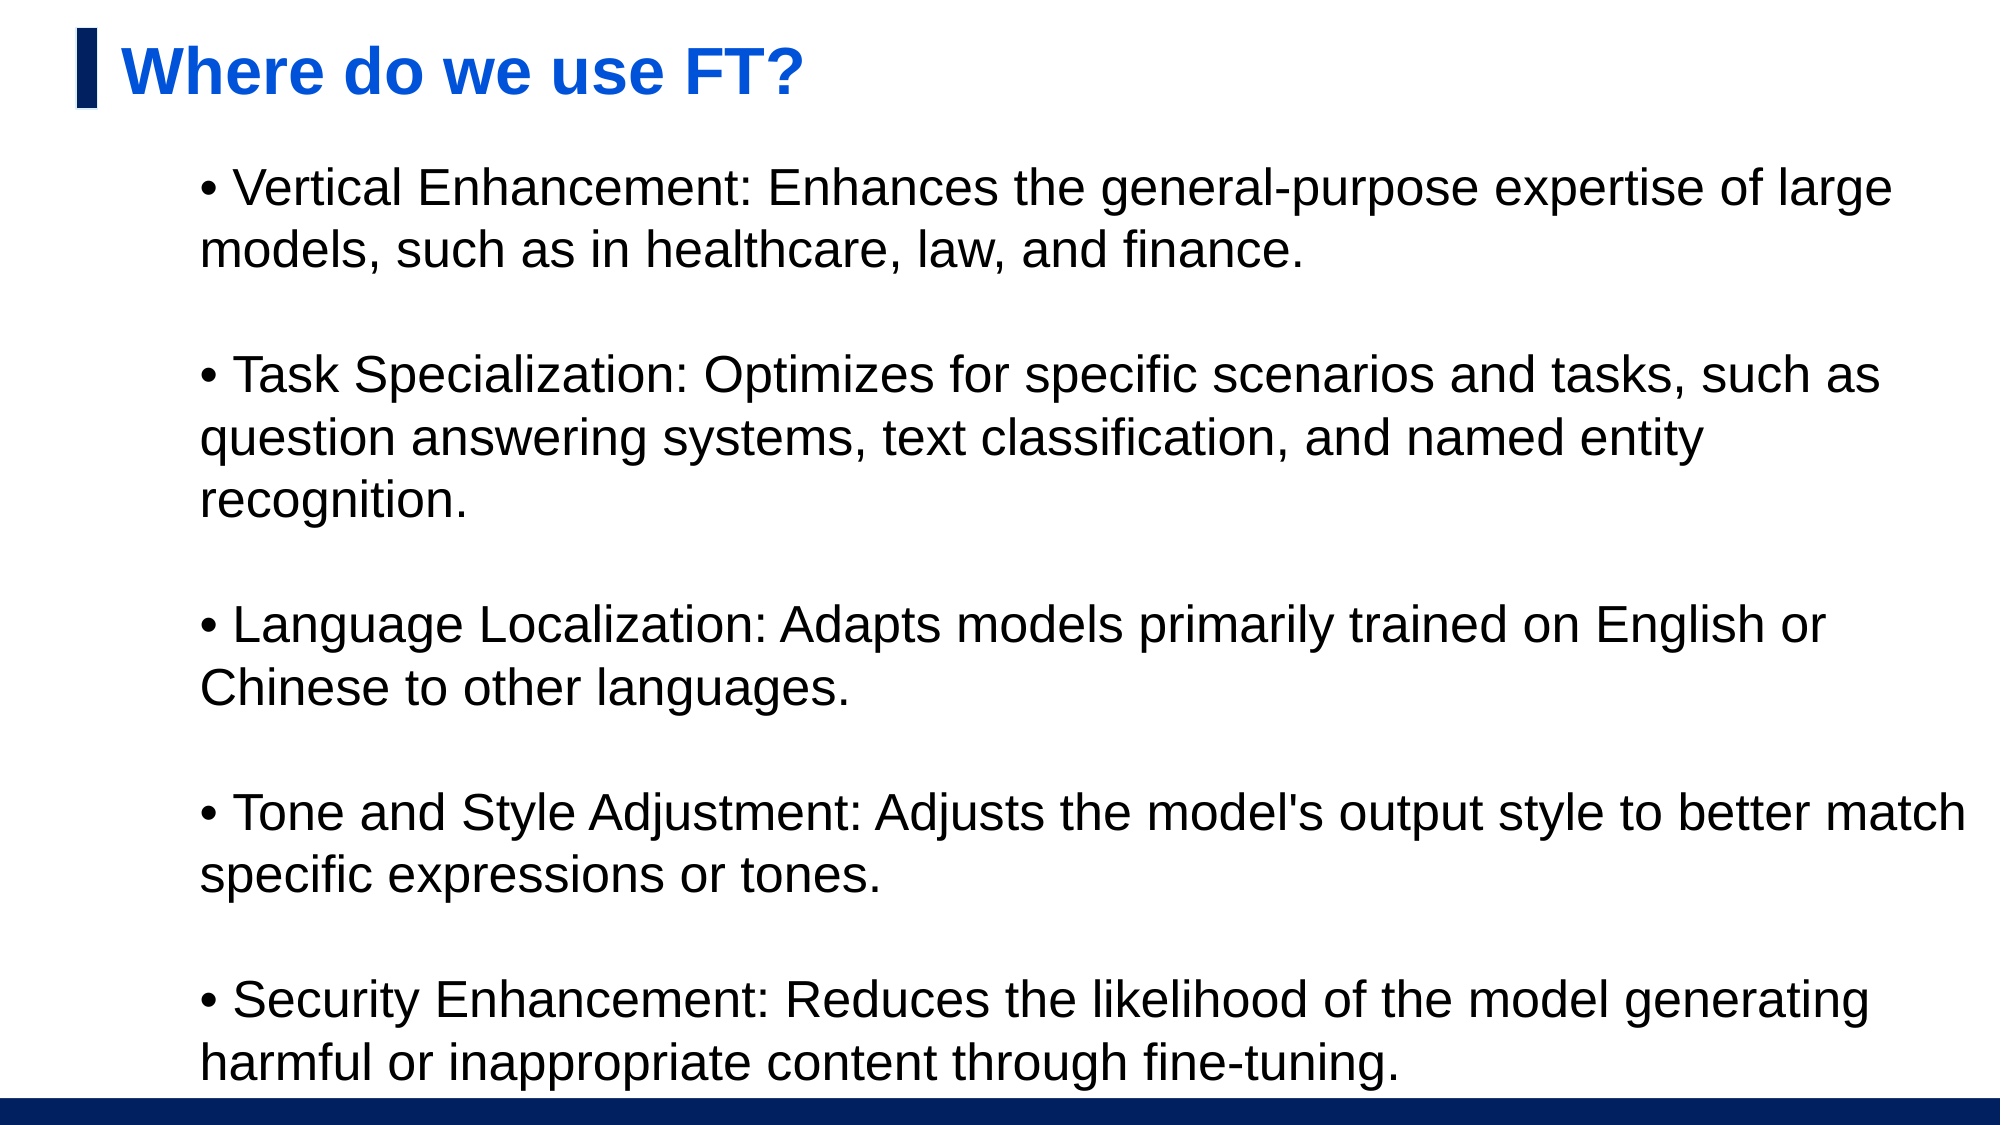

# Where do we use FT?
• Vertical Enhancement: Enhances the general-purpose expertise of large models, such as in healthcare, law, and finance.

• Task Specialization: Optimizes for specific scenarios and tasks, such as question answering systems, text classification, and named entity recognition.

• Language Localization: Adapts models primarily trained on English or Chinese to other languages.

• Tone and Style Adjustment: Adjusts the model's output style to better match specific expressions or tones.

• Security Enhancement: Reduces the likelihood of the model generating harmful or inappropriate content through fine-tuning.